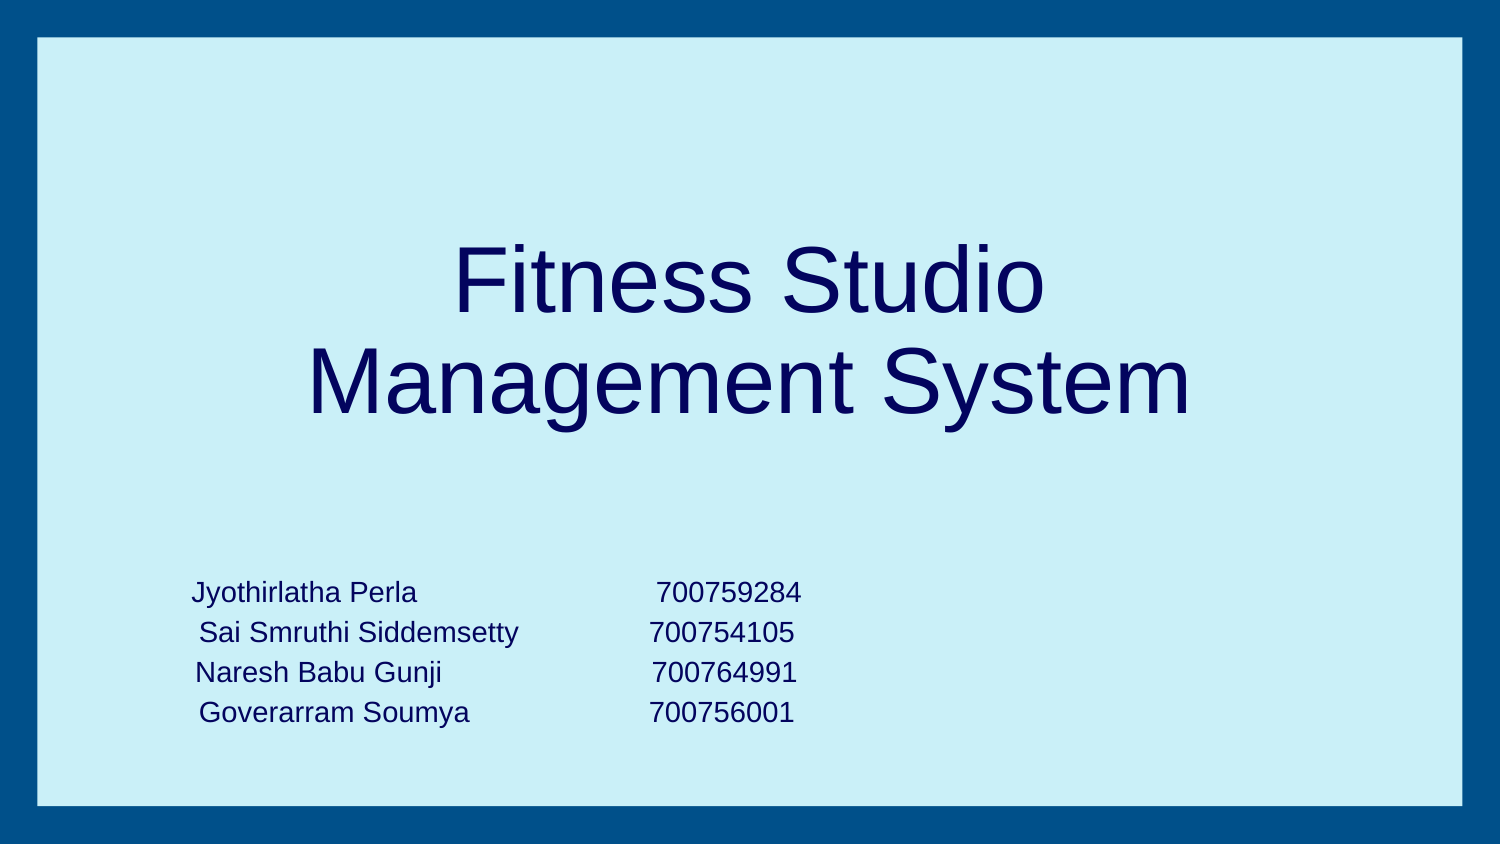

# Fitness Studio Management System
Jyothirlatha Perla 	                    700759284
Sai Smruthi Siddemsetty 	700754105
Naresh Babu Gunji	                   700764991
Goverarram Soumya		700756001